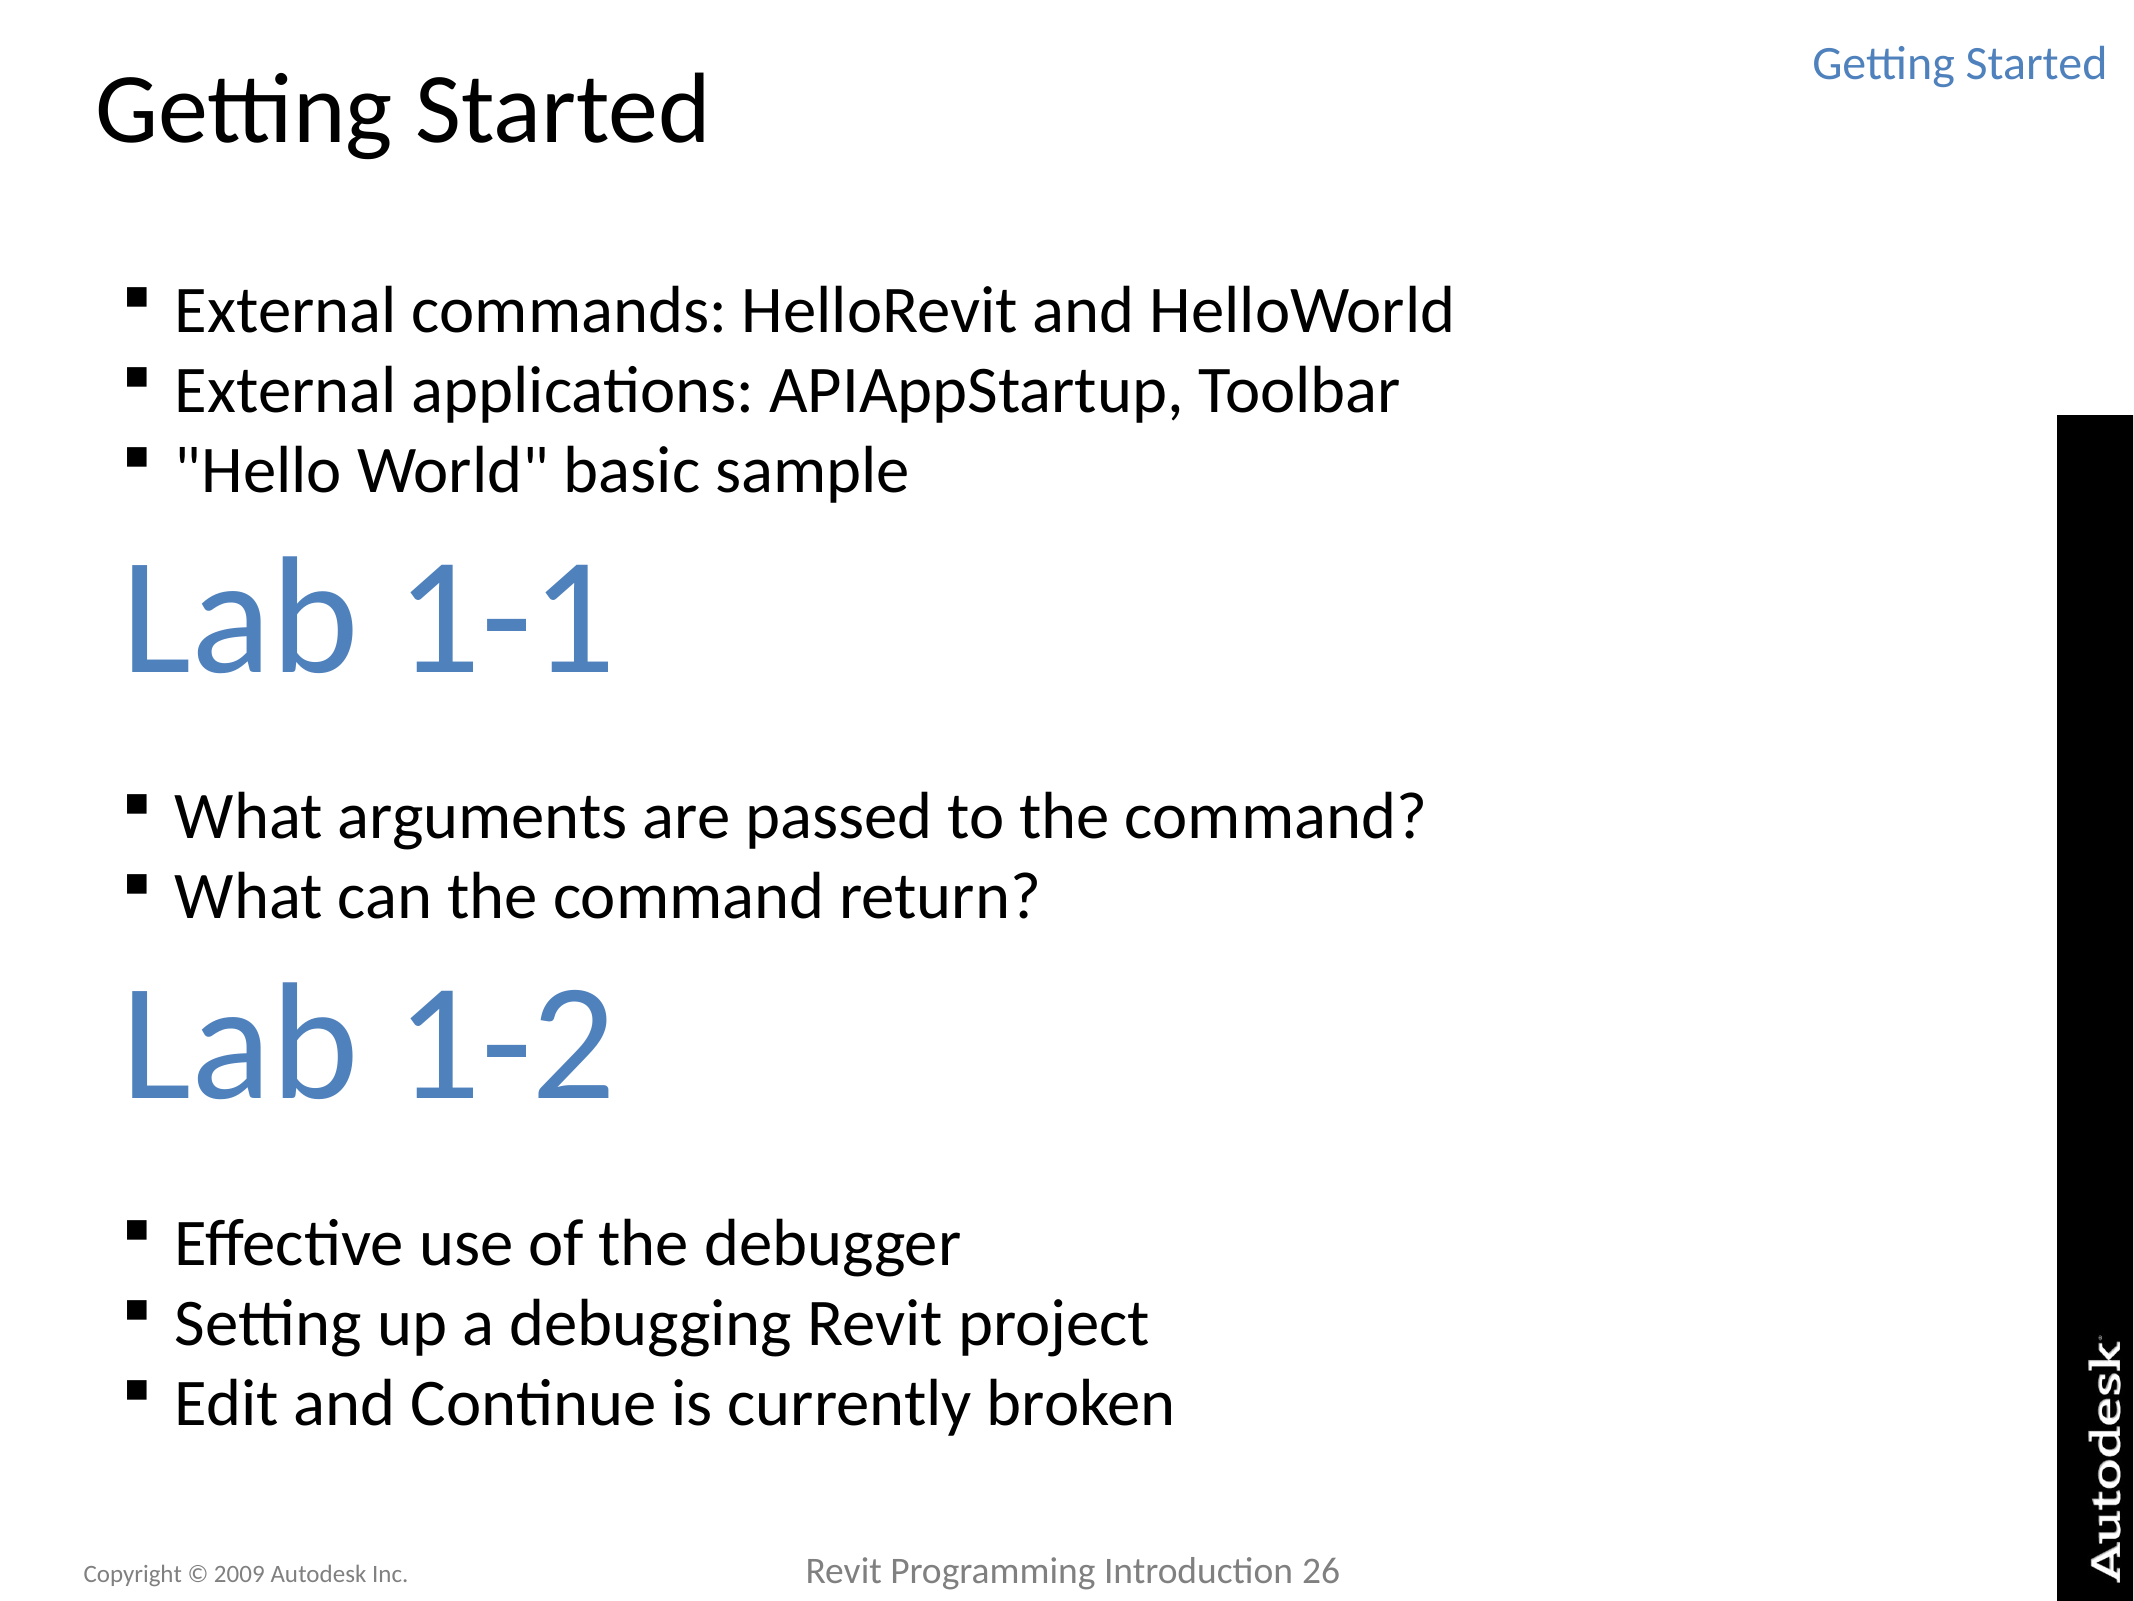

# Getting Started
Getting Started
External commands: HelloRevit and HelloWorld
External applications: APIAppStartup, Toolbar
"Hello World" basic sample
Lab 1-1
What arguments are passed to the command?
What can the command return?
Lab 1-2
Effective use of the debugger
Setting up a debugging Revit project
Edit and Continue is currently broken